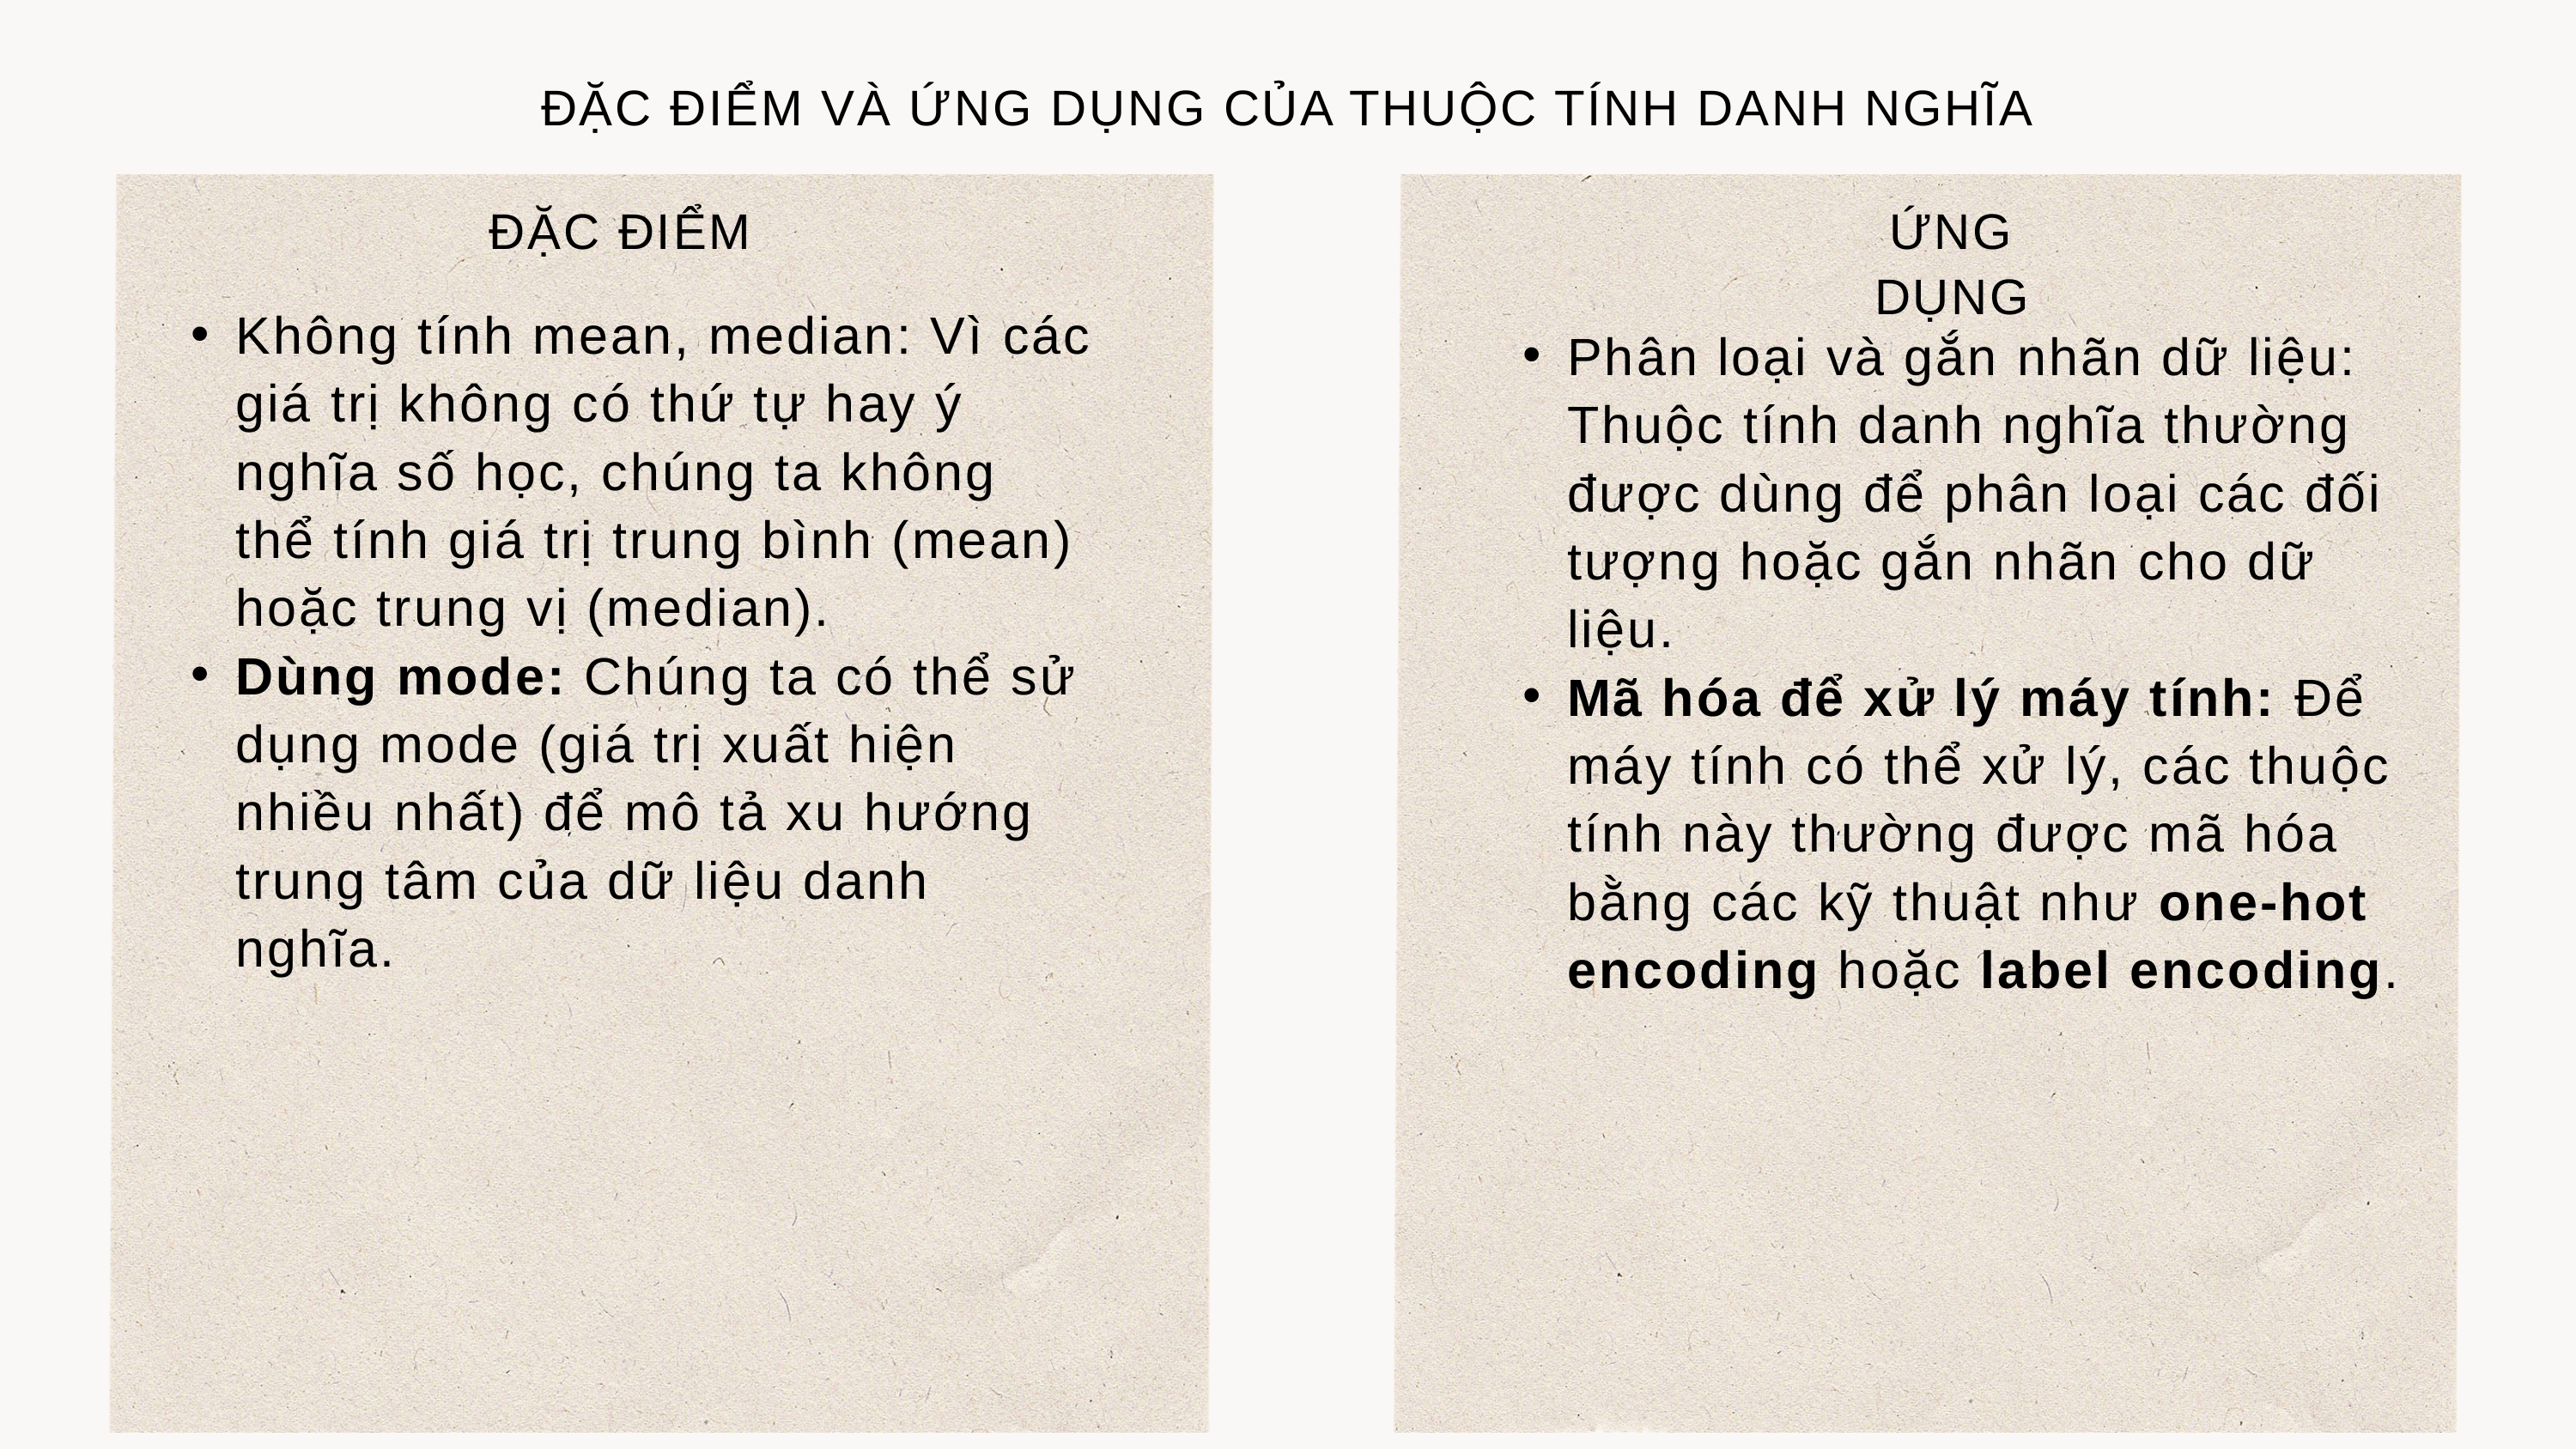

ĐẶC ĐIỂM VÀ ỨNG DỤNG CỦA THUỘC TÍNH DANH NGHĨA

ĐẶC ĐIỂM
ỨNG DỤNG
Không tính mean, median: Vì các giá trị không có thứ tự hay ý nghĩa số học, chúng ta không thể tính giá trị trung bình (mean) hoặc trung vị (median).
Dùng mode: Chúng ta có thể sử dụng mode (giá trị xuất hiện nhiều nhất) để mô tả xu hướng trung tâm của dữ liệu danh nghĩa.

Phân loại và gắn nhãn dữ liệu: Thuộc tính danh nghĩa thường được dùng để phân loại các đối tượng hoặc gắn nhãn cho dữ liệu.
Mã hóa để xử lý máy tính: Để máy tính có thể xử lý, các thuộc tính này thường được mã hóa bằng các kỹ thuật như one-hot encoding hoặc label encoding.